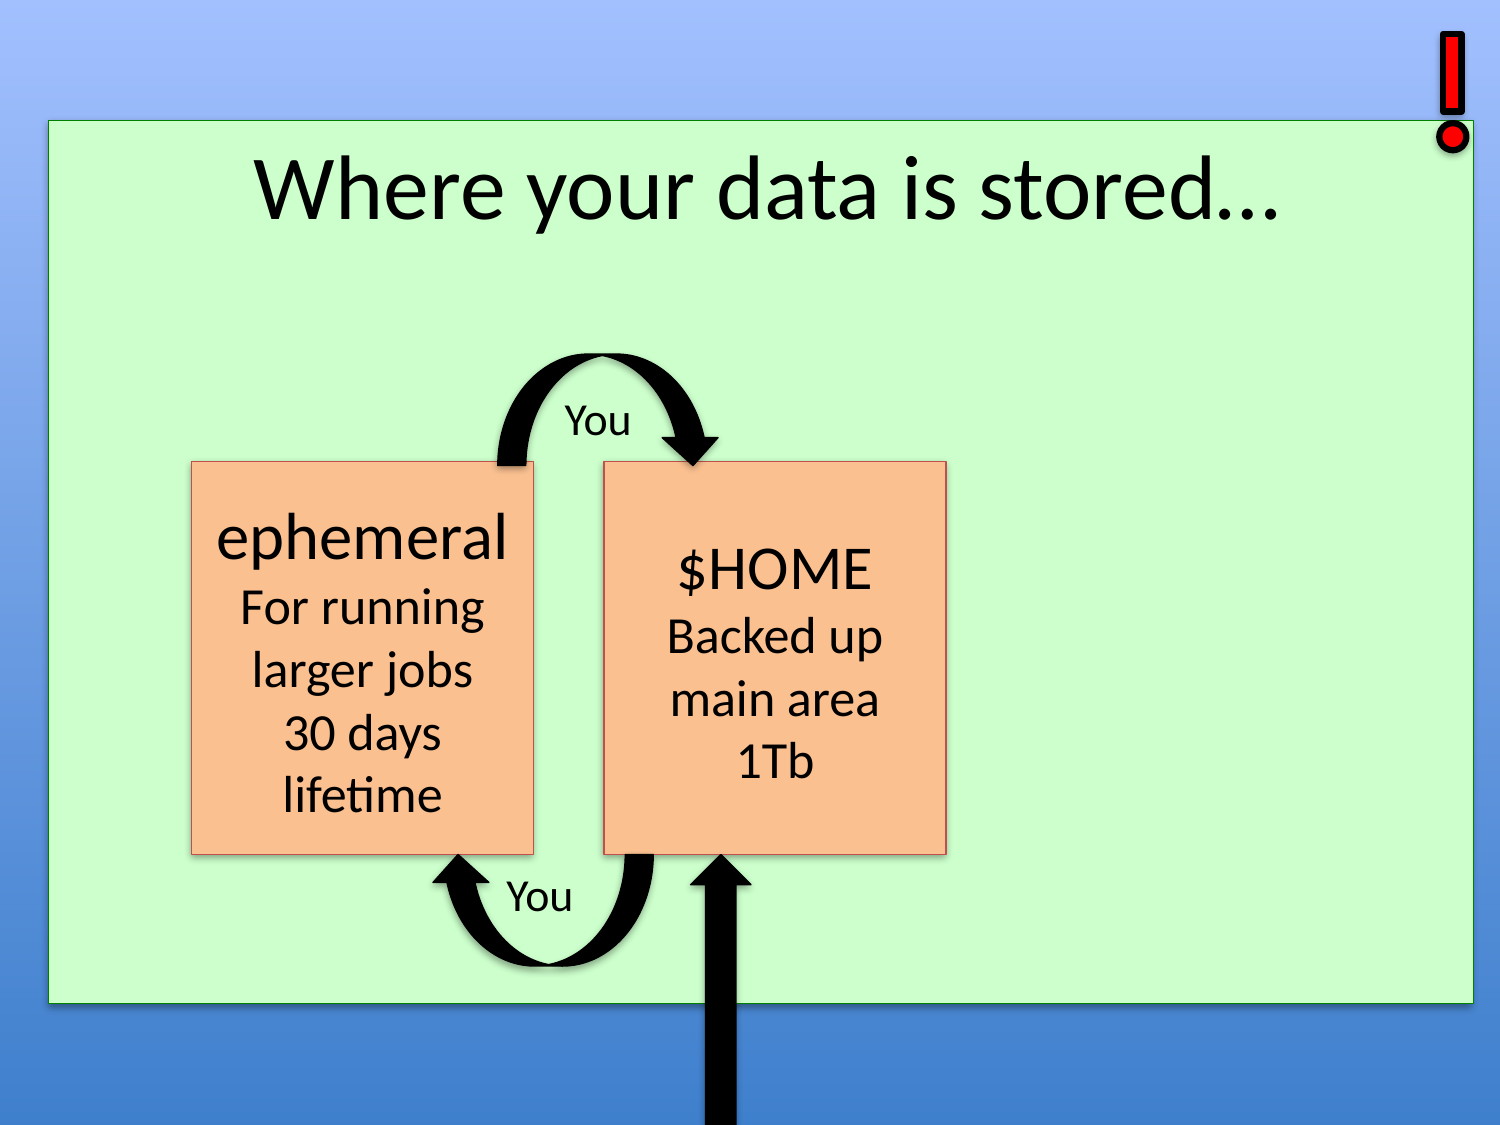

# Where your data is stored…

You
ephemeralFor running larger jobs
30 days lifetime
$HOME
Backed up main area
1Tb

You